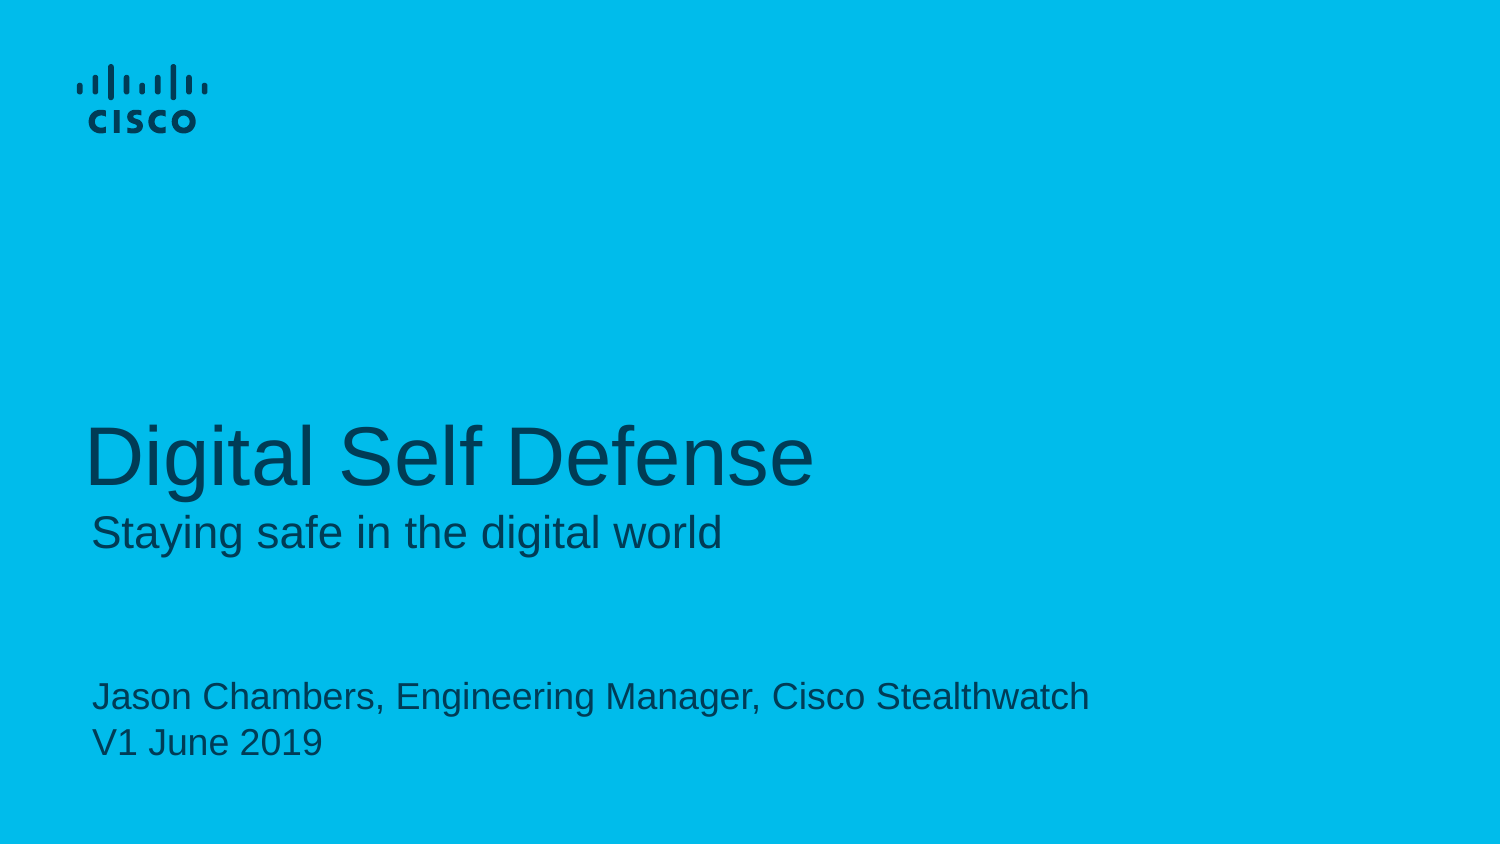

# Digital Self Defense
Staying safe in the digital world
Jason Chambers, Engineering Manager, Cisco Stealthwatch
V1 June 2019